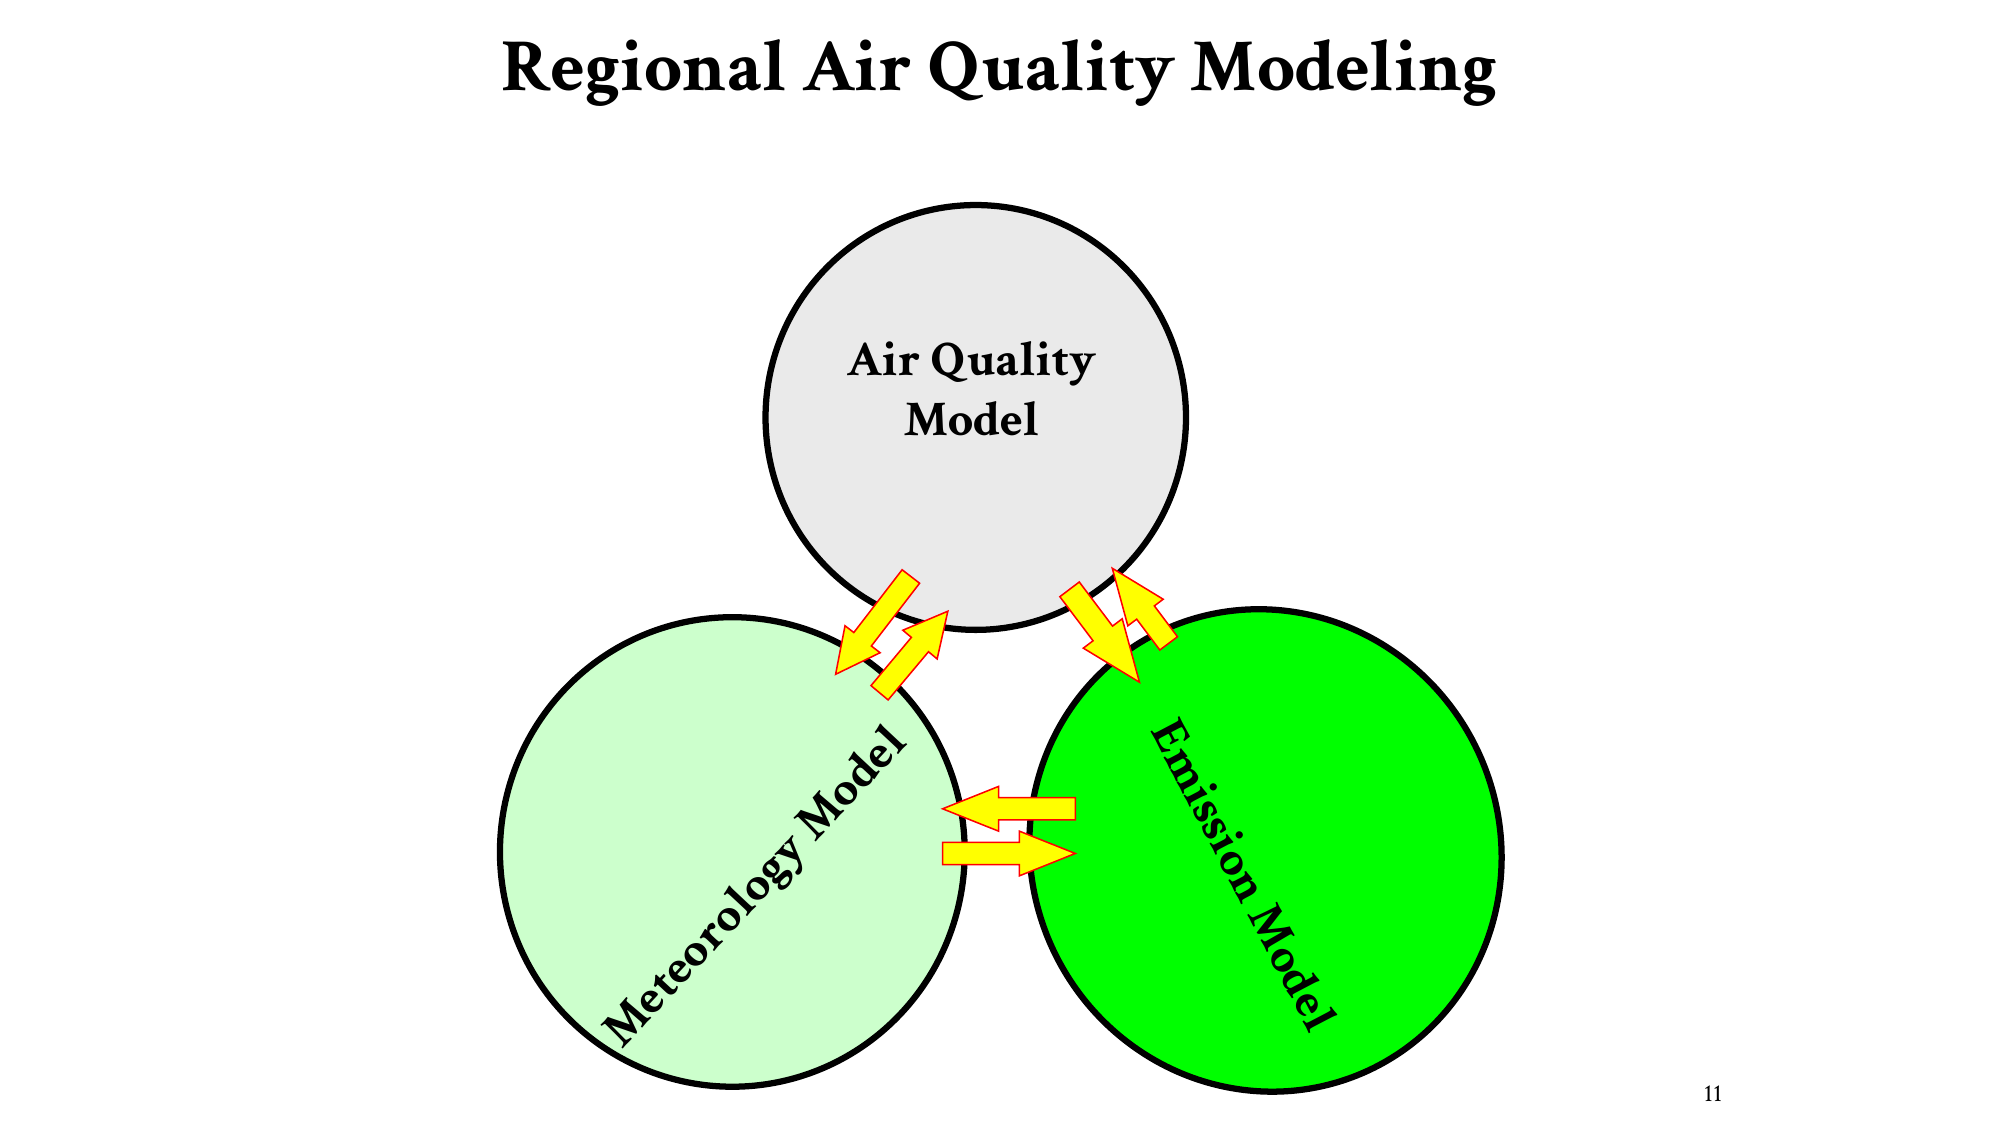

Regional Air Quality Modeling

Air Quality Model

Emission Model

Meteorology Model

11